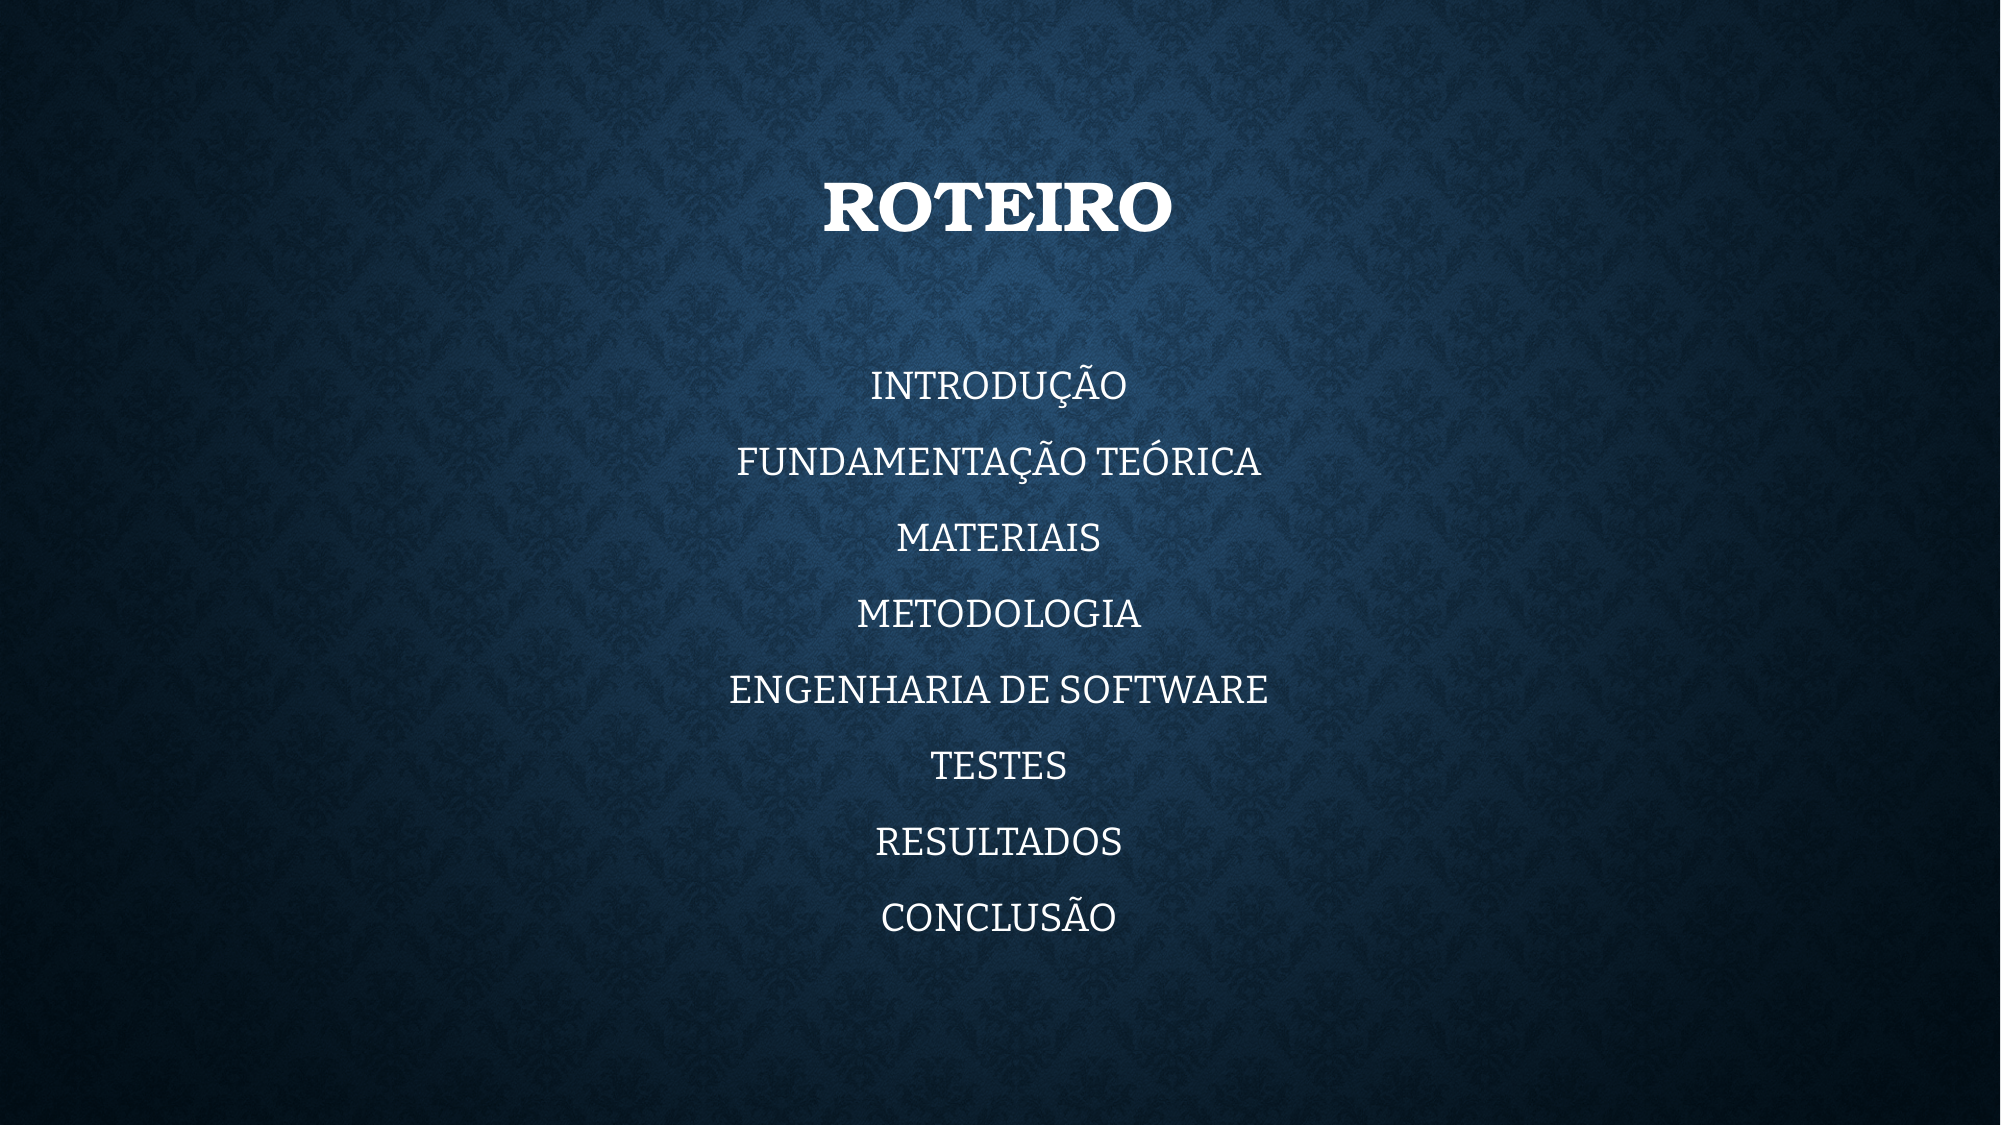

# ROTEIRO
INTRODUÇÃO
FUNDAMENTAÇÃO TEÓRICA
MATERIAIS
METODOLOGIA
ENGENHARIA DE SOFTWARE
TESTES
RESULTADOS
CONCLUSÃO